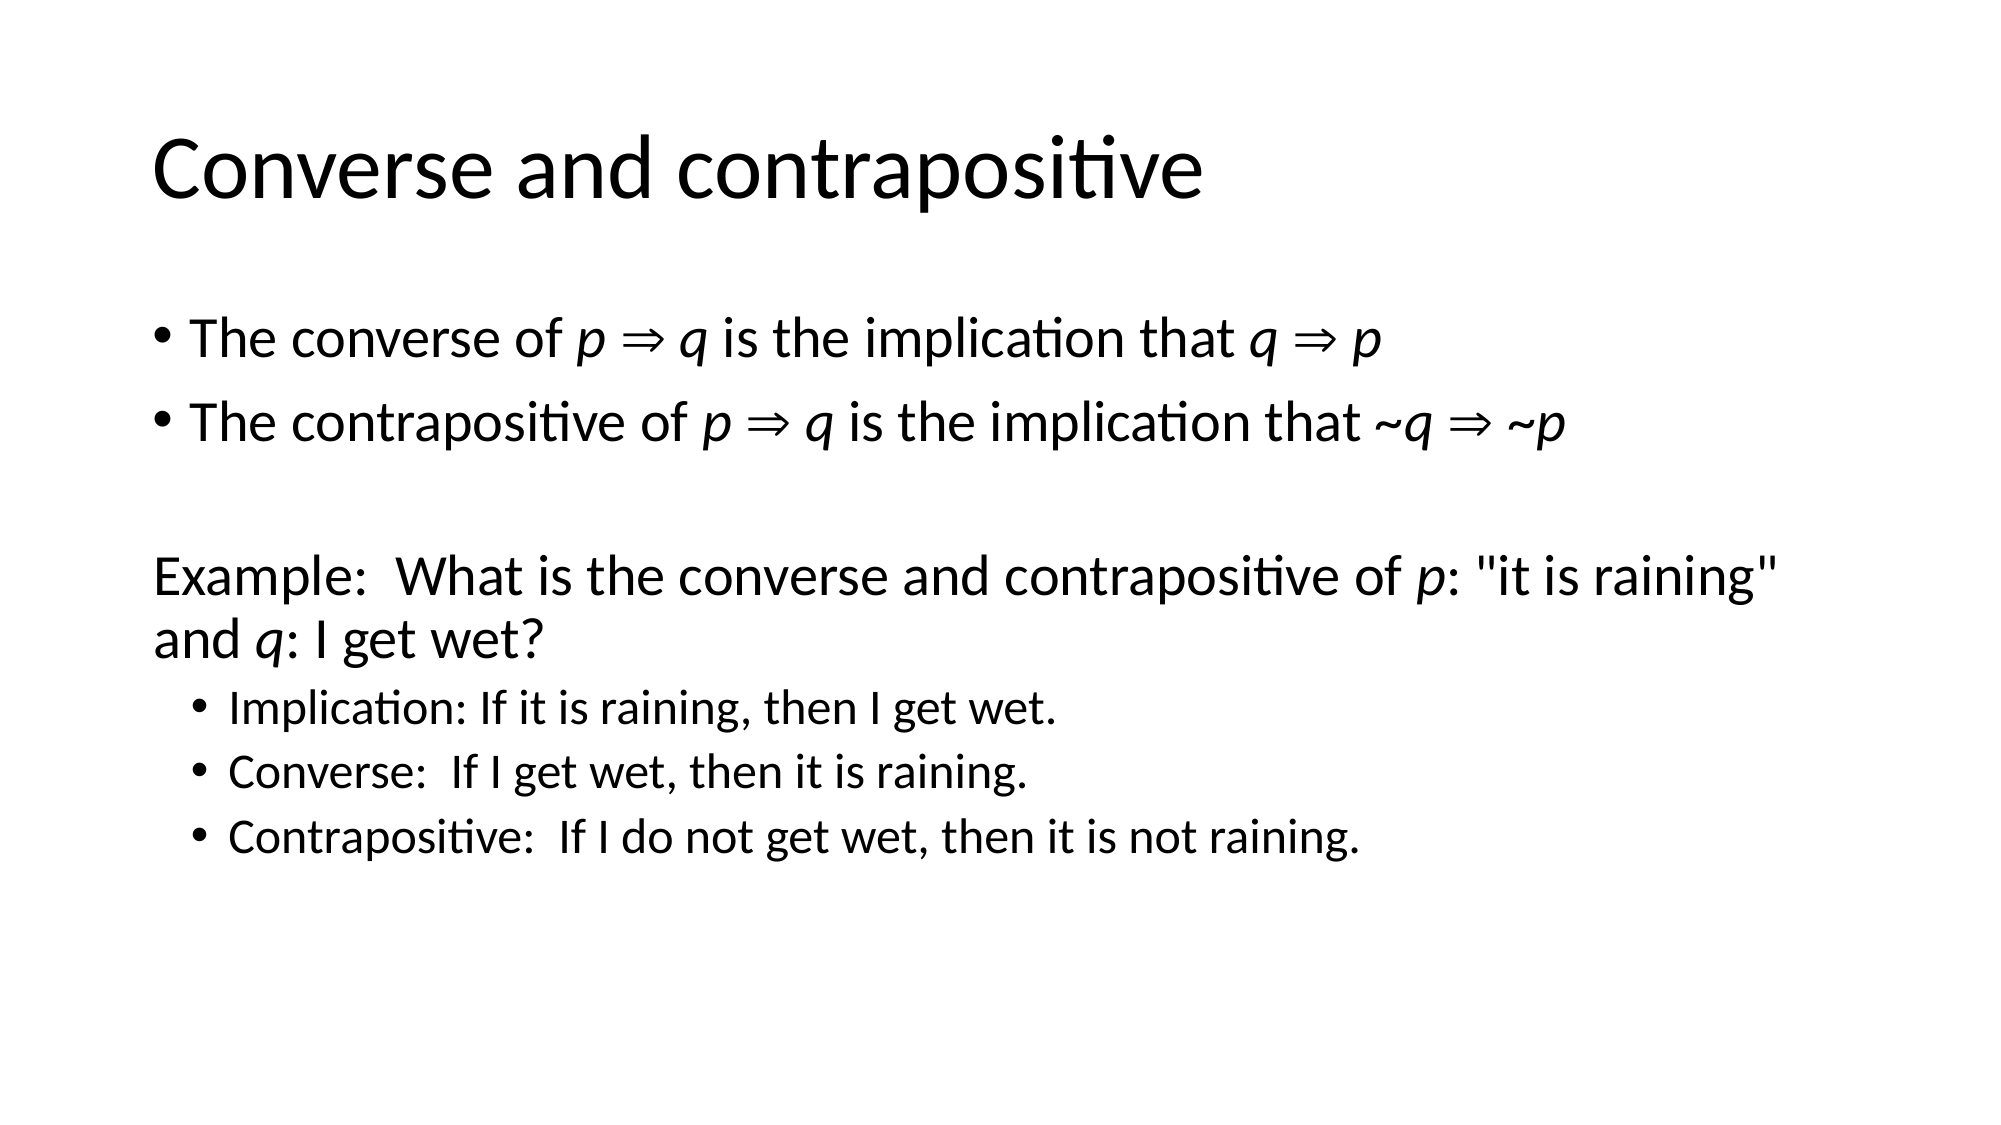

# Converse and contrapositive
The converse of p ⇒ q is the implication that q ⇒ p
The contrapositive of p ⇒ q is the implication that ~q ⇒ ~p
	Example:  What is the converse and contrapositive of p: "it is raining" and q: I get wet?
Implication: If it is raining, then I get wet.
Converse:  If I get wet, then it is raining.
Contrapositive:  If I do not get wet, then it is not raining.